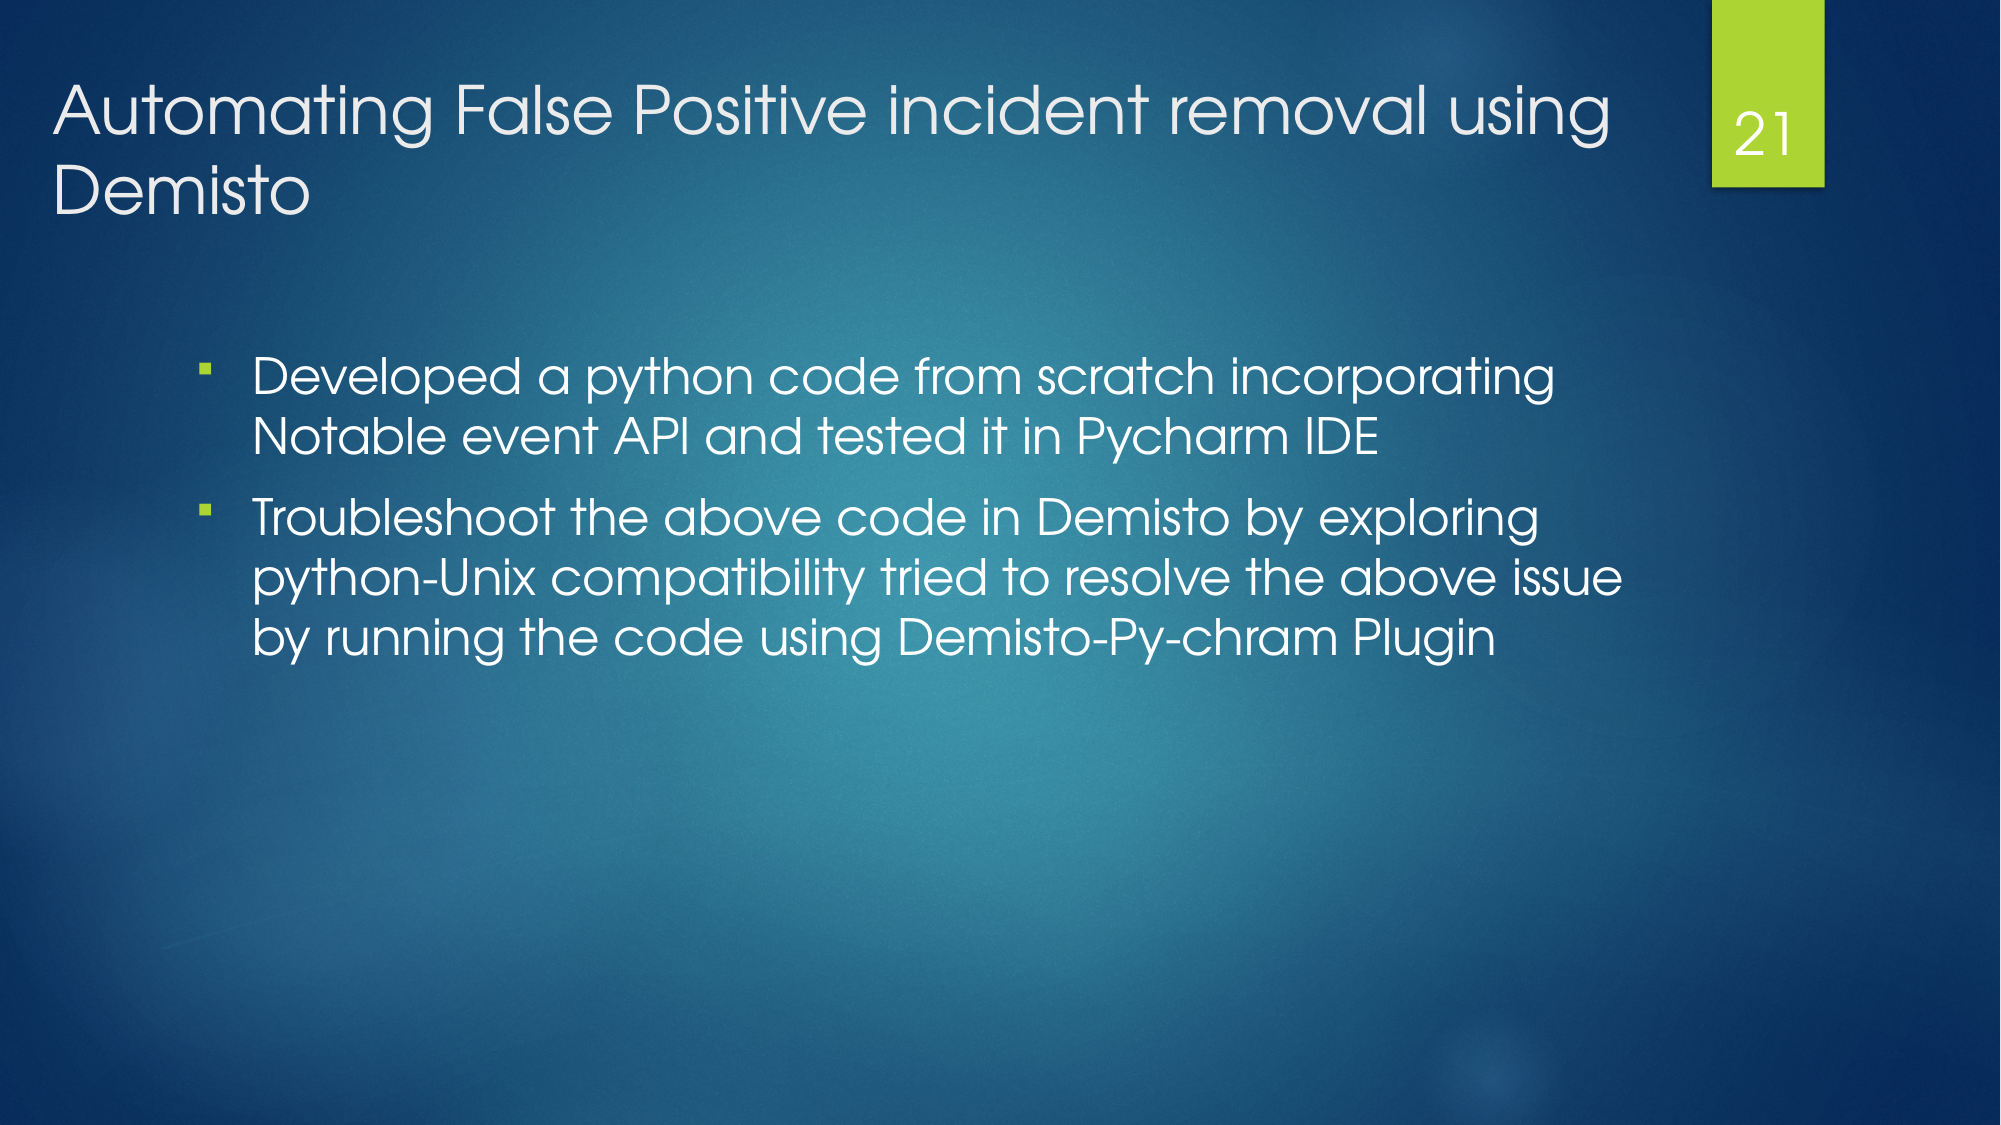

21
# Automating False Positive incident removal using Demisto
Developed a python code from scratch incorporating Notable event API and tested it in Pycharm IDE
Troubleshoot the above code in Demisto by exploring python-Unix compatibility tried to resolve the above issue by running the code using Demisto-Py-chram Plugin